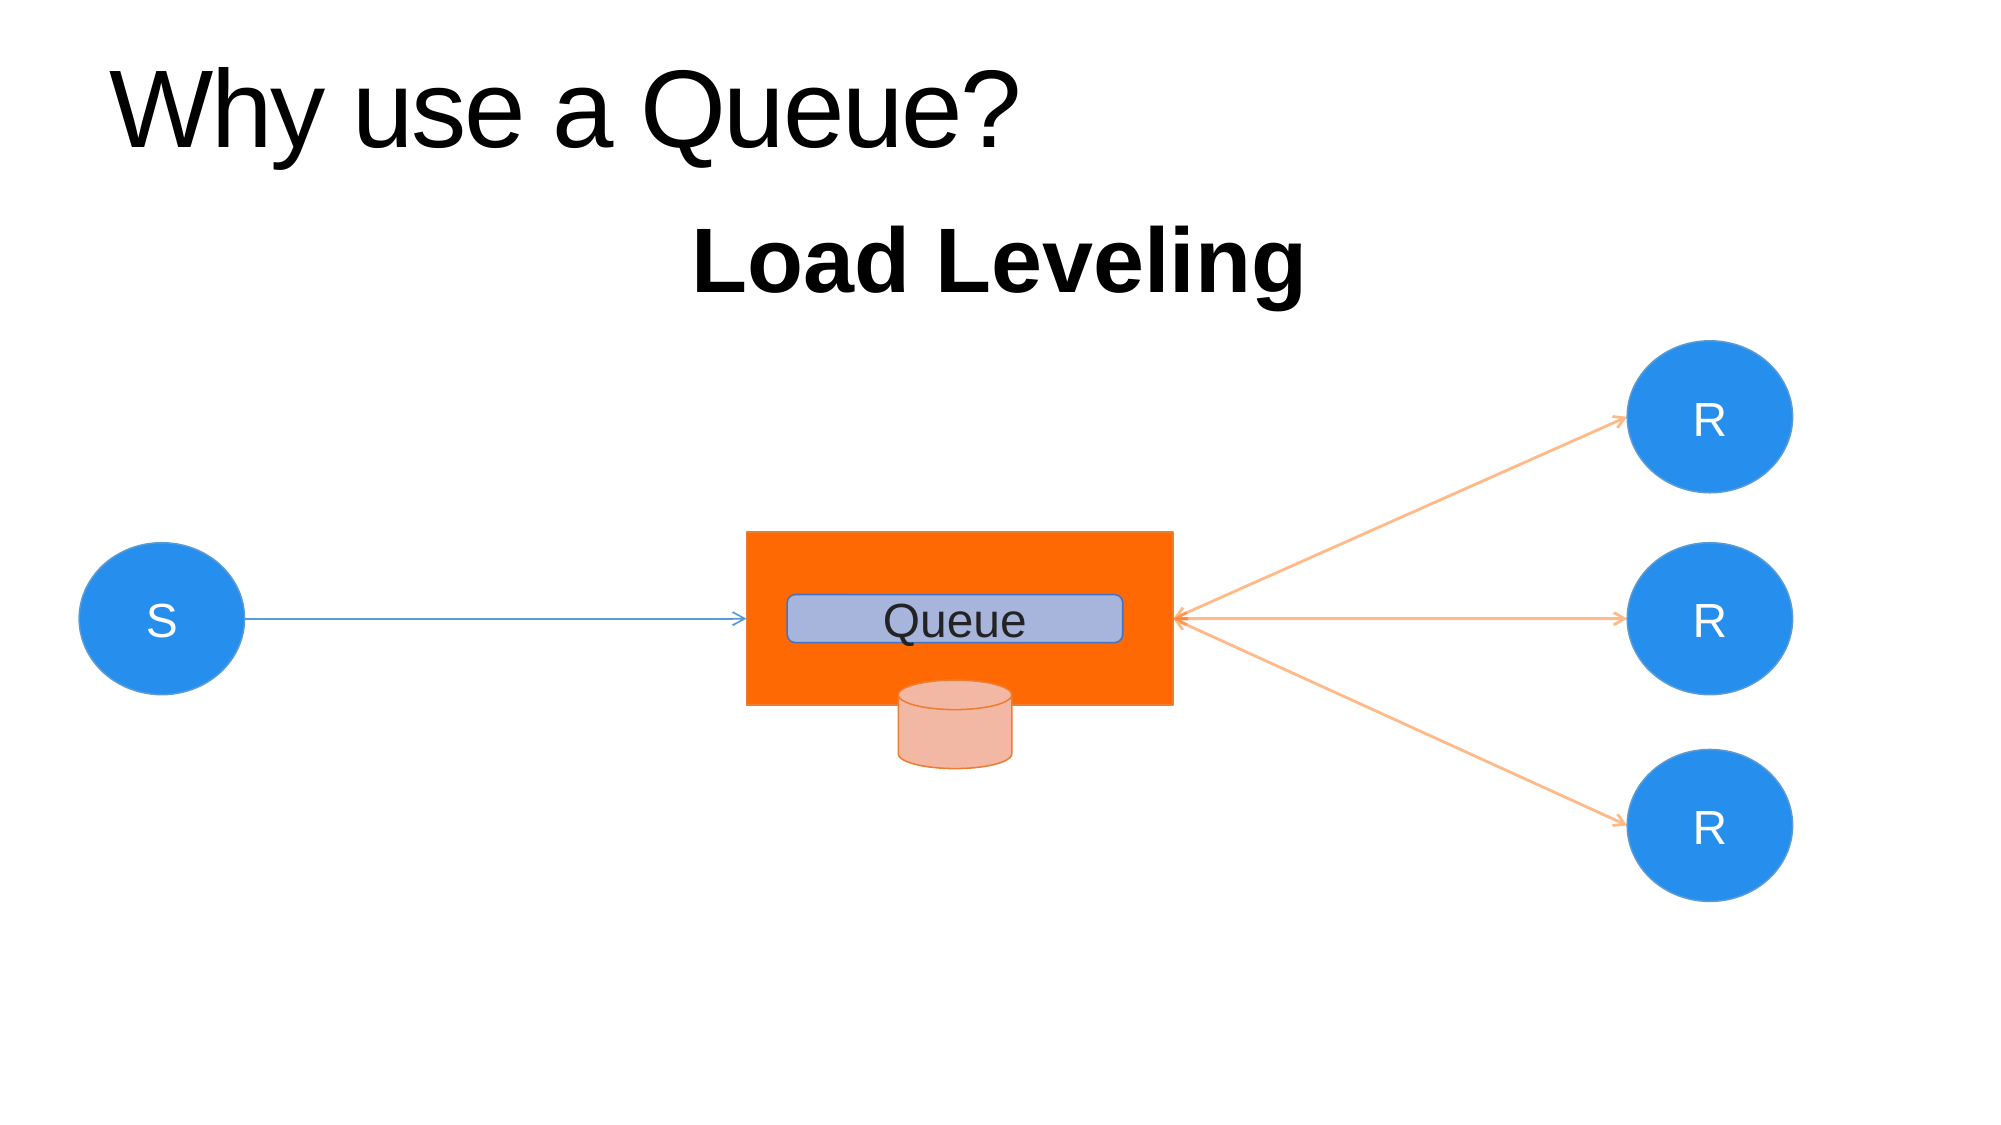

# Why use a Queue?
Load Leveling
R

R
S
Queue

R